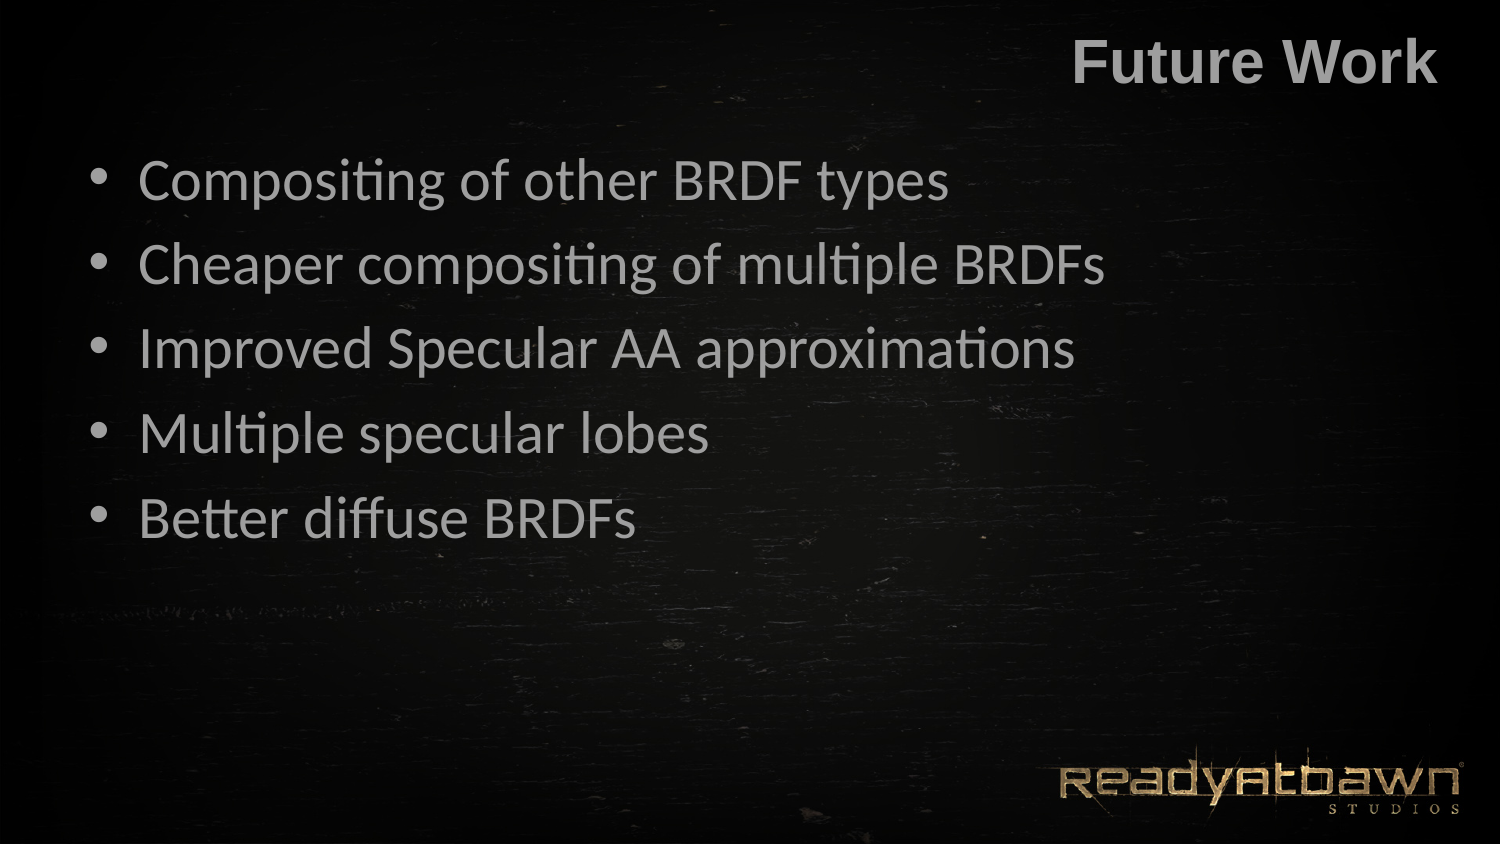

# Future Work
Compositing of other BRDF types
Cheaper compositing of multiple BRDFs
Improved Specular AA approximations
Multiple specular lobes
Better diffuse BRDFs